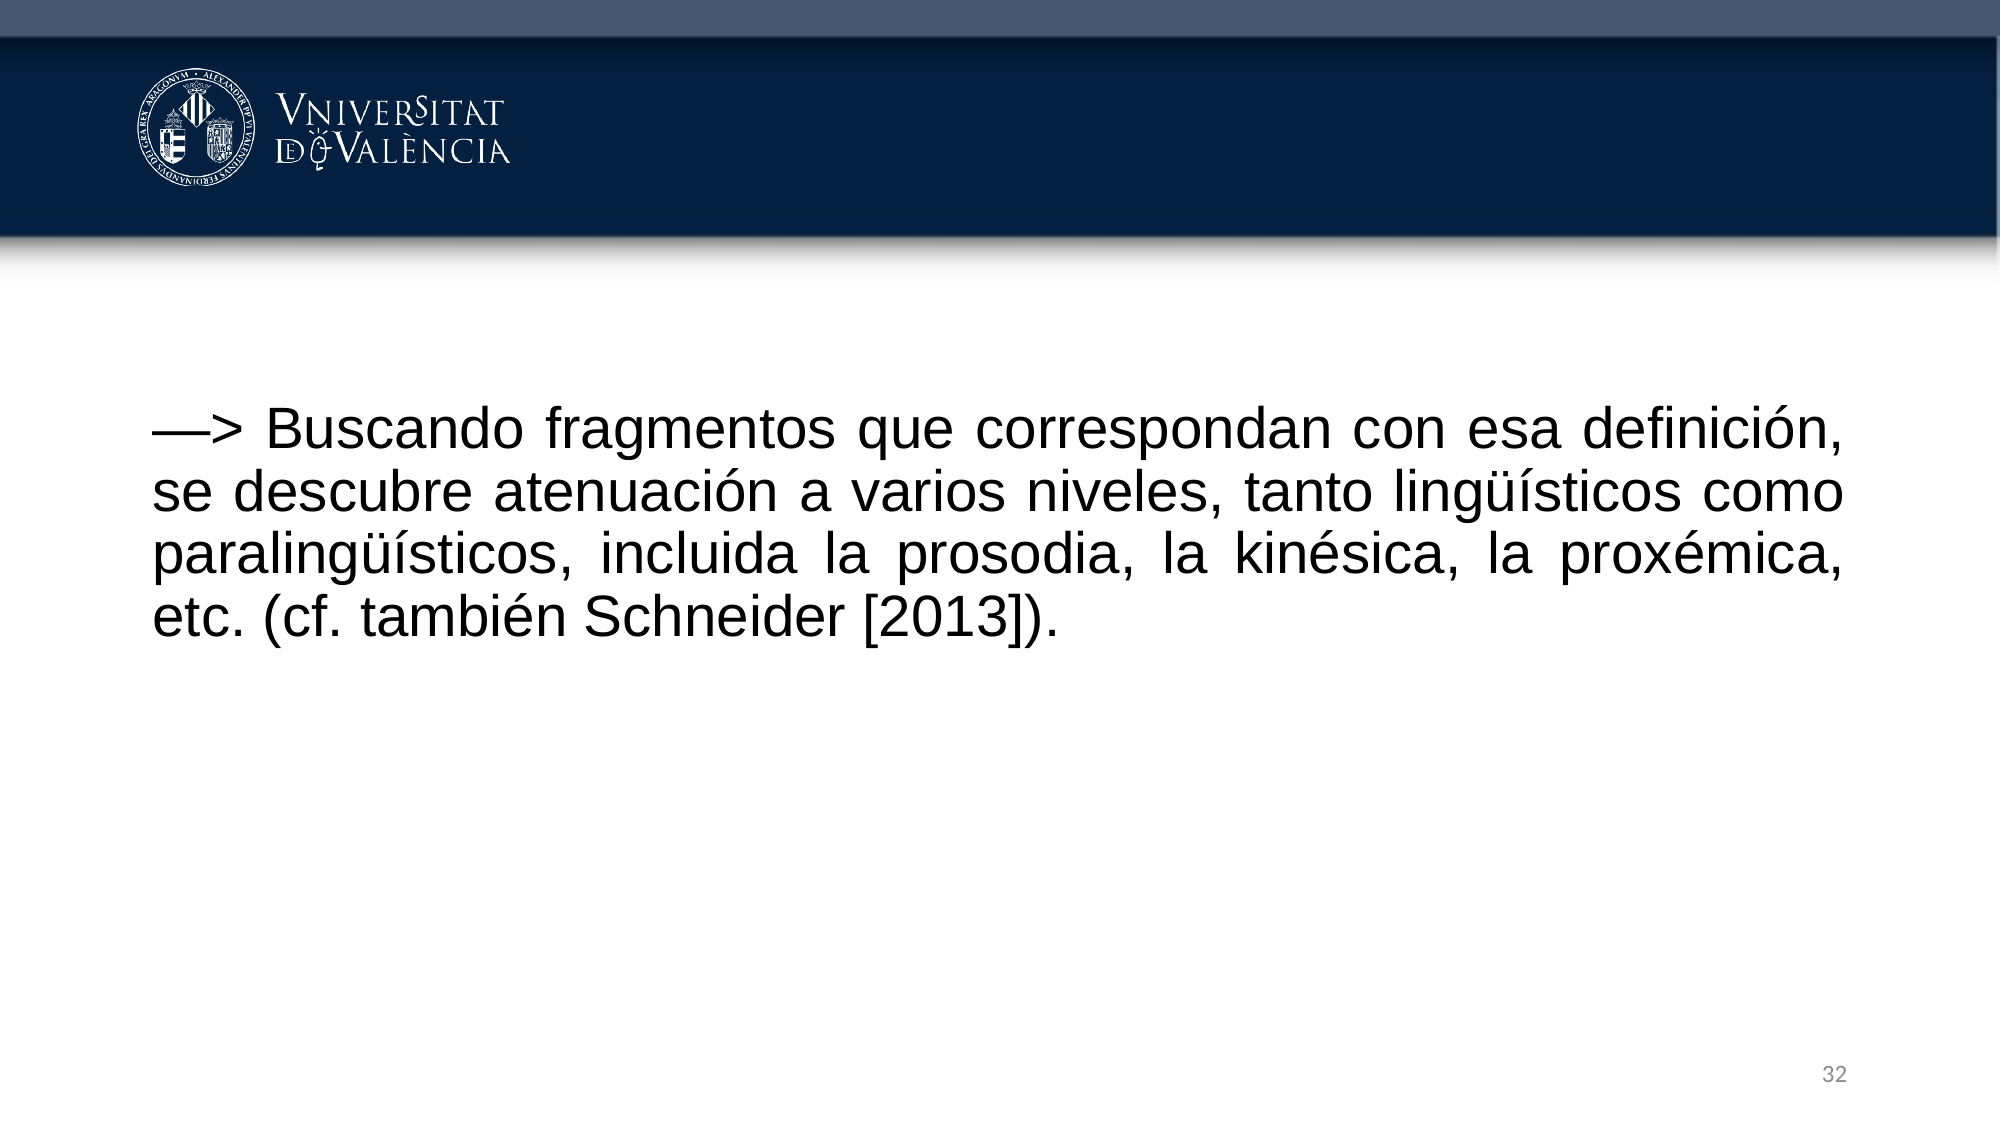

#

—> Buscando fragmentos que correspondan con esa definición, se descubre atenuación a varios niveles, tanto lingüísticos como paralingüísticos, incluida la prosodia, la kinésica, la proxémica, etc. (cf. también Schneider [2013]).

32